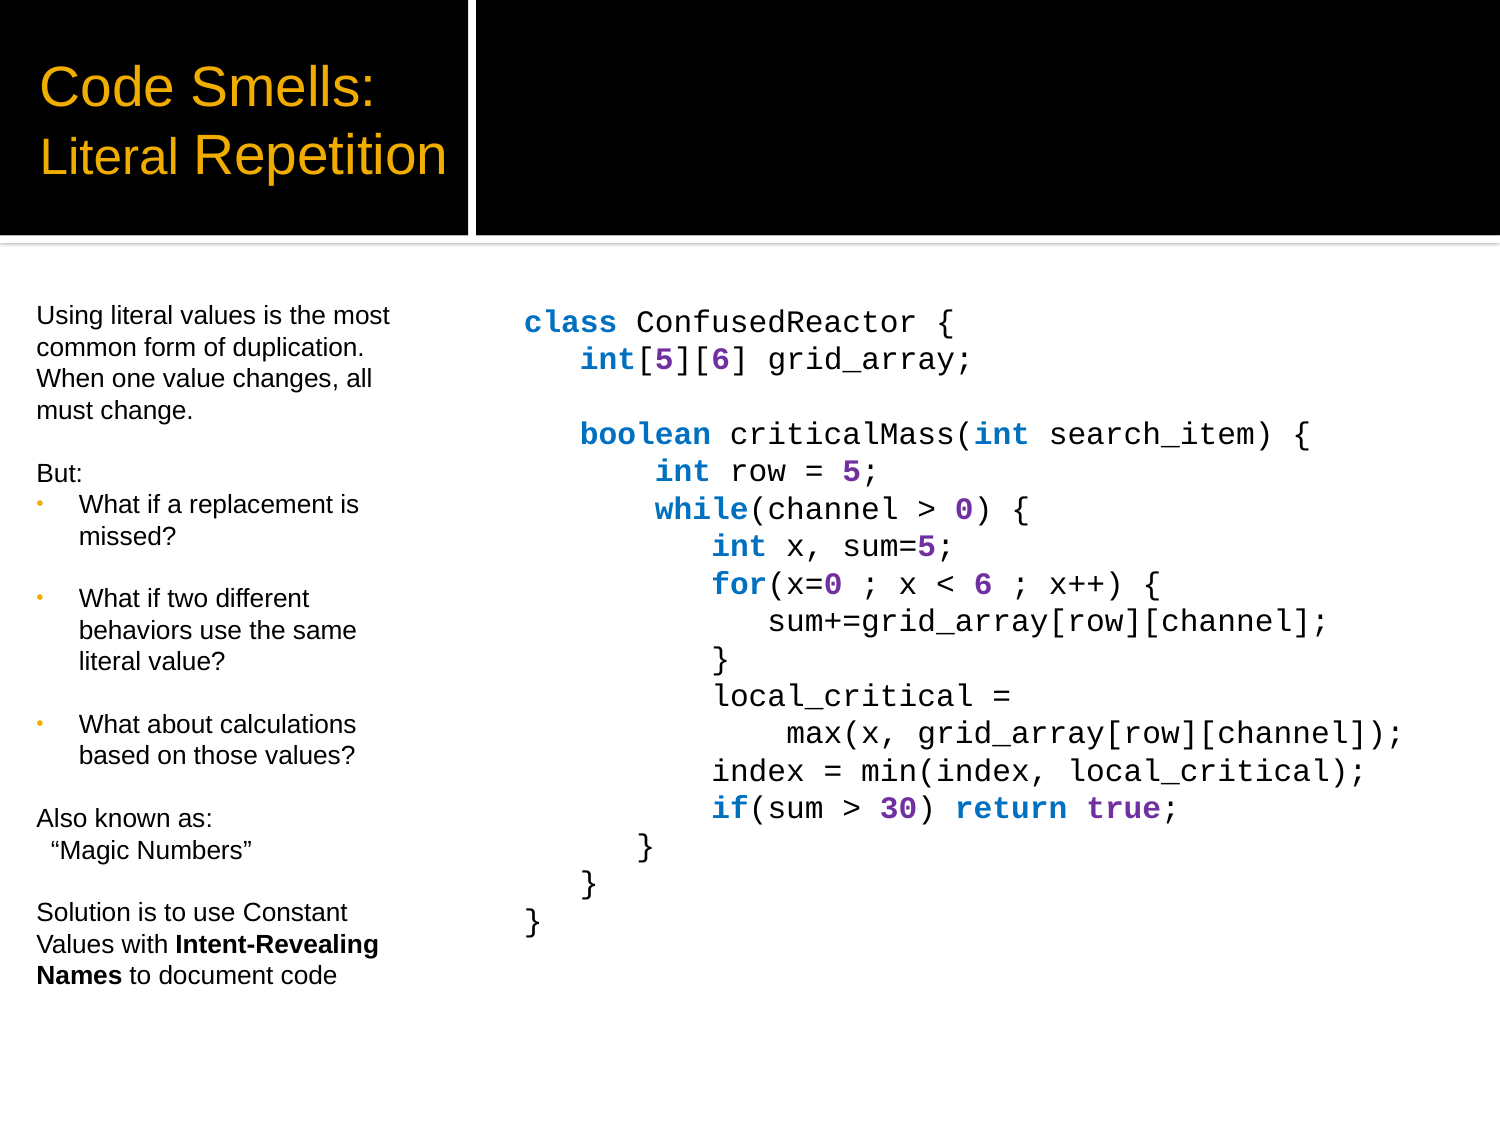

# Code Smells: Literal Repetition
Using literal values is the most common form of duplication.  When one value changes, all must change.
But:
What if a replacement is missed?
What if two different behaviors use the same literal value?
What about calculations based on those values?
Also known as:
  “Magic Numbers”

Solution is to use Constant Values with Intent-Revealing Names to document code
class ConfusedReactor {
   int[5][6] grid_array;

   boolean criticalMass(int search_item) {
       int row = 5;
       while(channel > 0) {
          int x, sum=5;
          for(x=0 ; x < 6 ; x++) {
             sum+=grid_array[row][channel];
          }
          local_critical =
              max(x, grid_array[row][channel]);
          index = min(index, local_critical);
          if(sum > 30) return true;
      }
   }
}